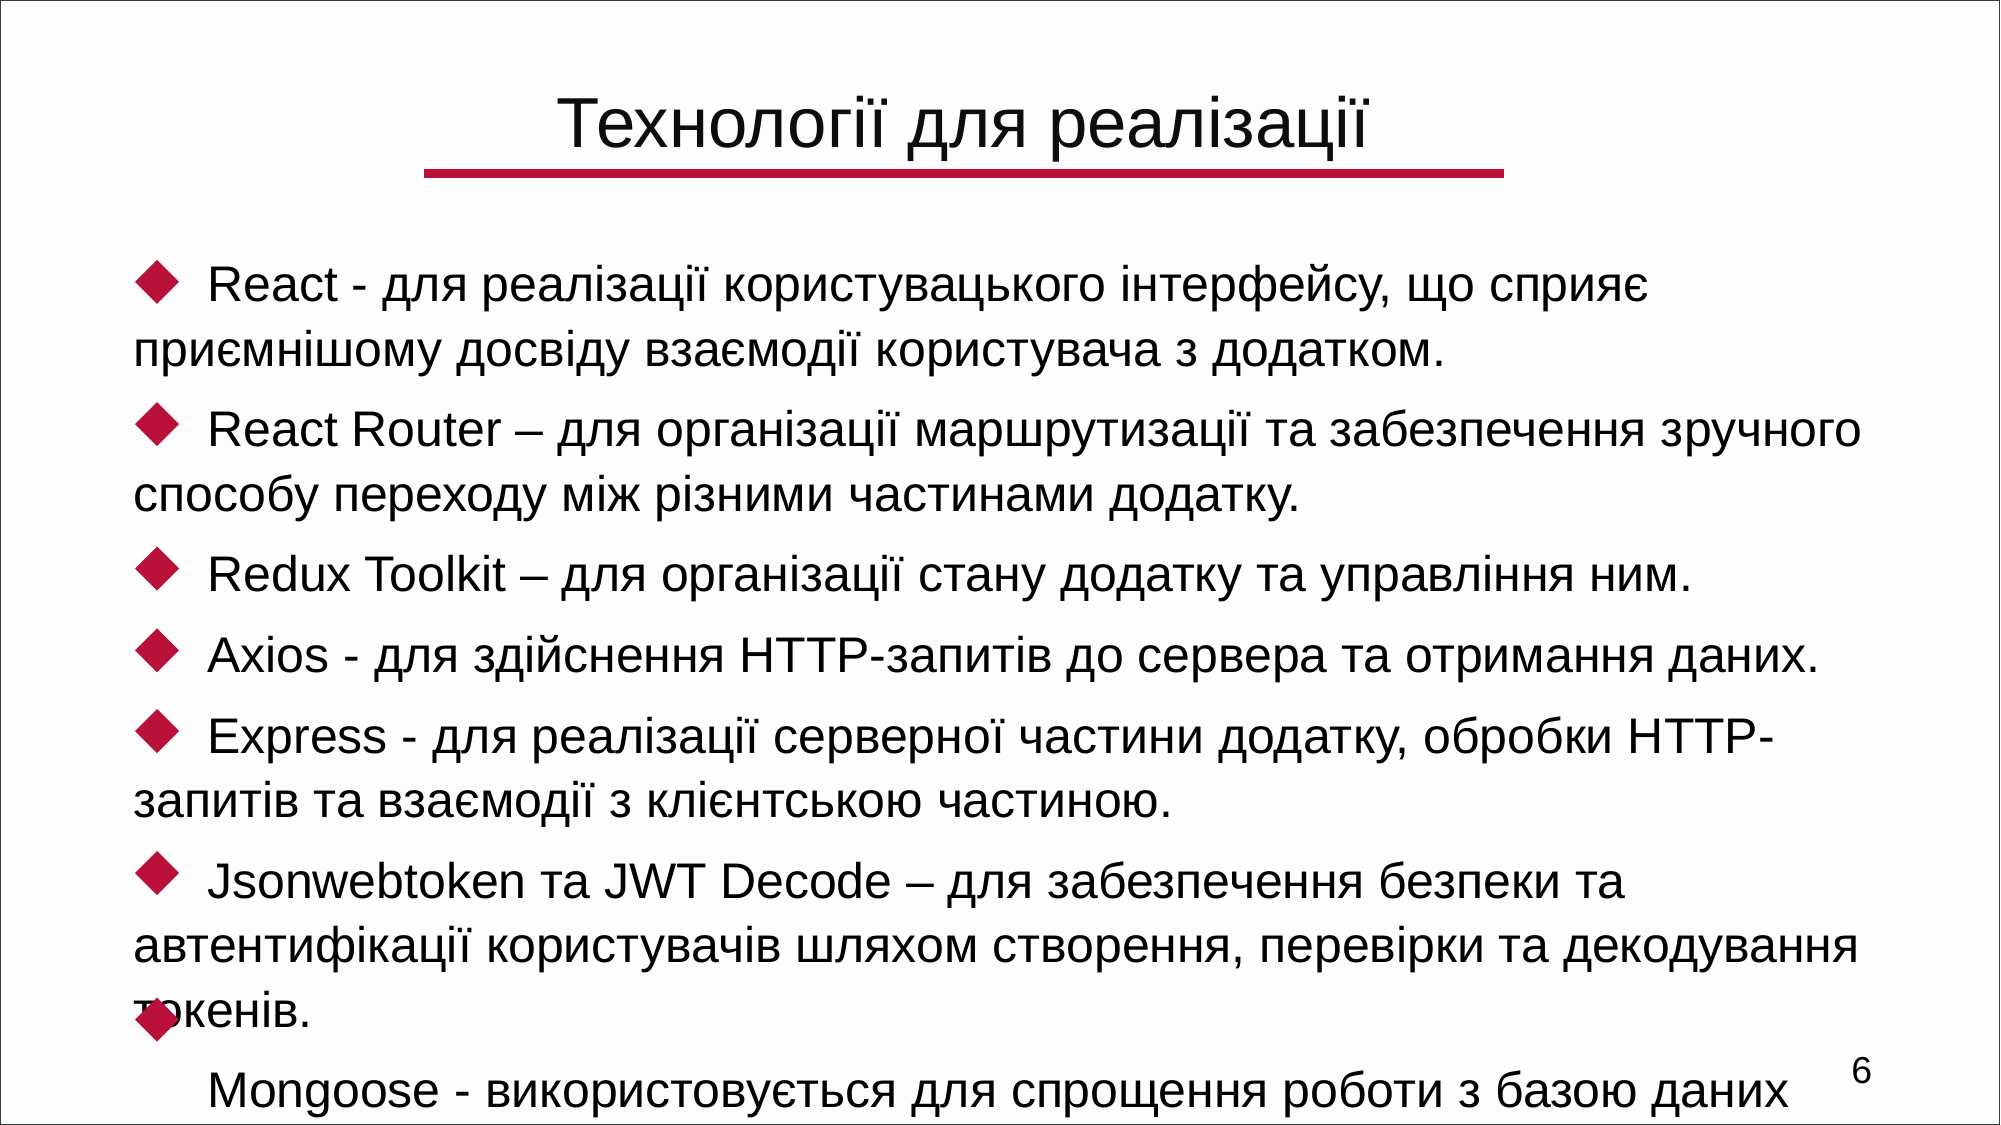

Технології для реалізації
React - для реалізації користувацького інтерфейсу, що сприяє приємнішому досвіду взаємодії користувача з додатком.
React Router – для організації маршрутизації та забезпечення зручного способу переходу між різними частинами додатку.
Redux Toolkit – для організації стану додатку та управління ним.
Axios - для здійснення HTTP-запитів до сервера та отримання даних.
Express - для реалізації серверної частини додатку, обробки HTTP-запитів та взаємодії з клієнтською частиною.
Jsonwebtoken та JWT Decode – для забезпечення безпеки та автентифікації користувачів шляхом створення, перевірки та декодування токенів.
Mongoose - використовується для спрощення роботи з базою даних MongoDB, тобто для виконання запитів та взаємодії з базою даних.

6